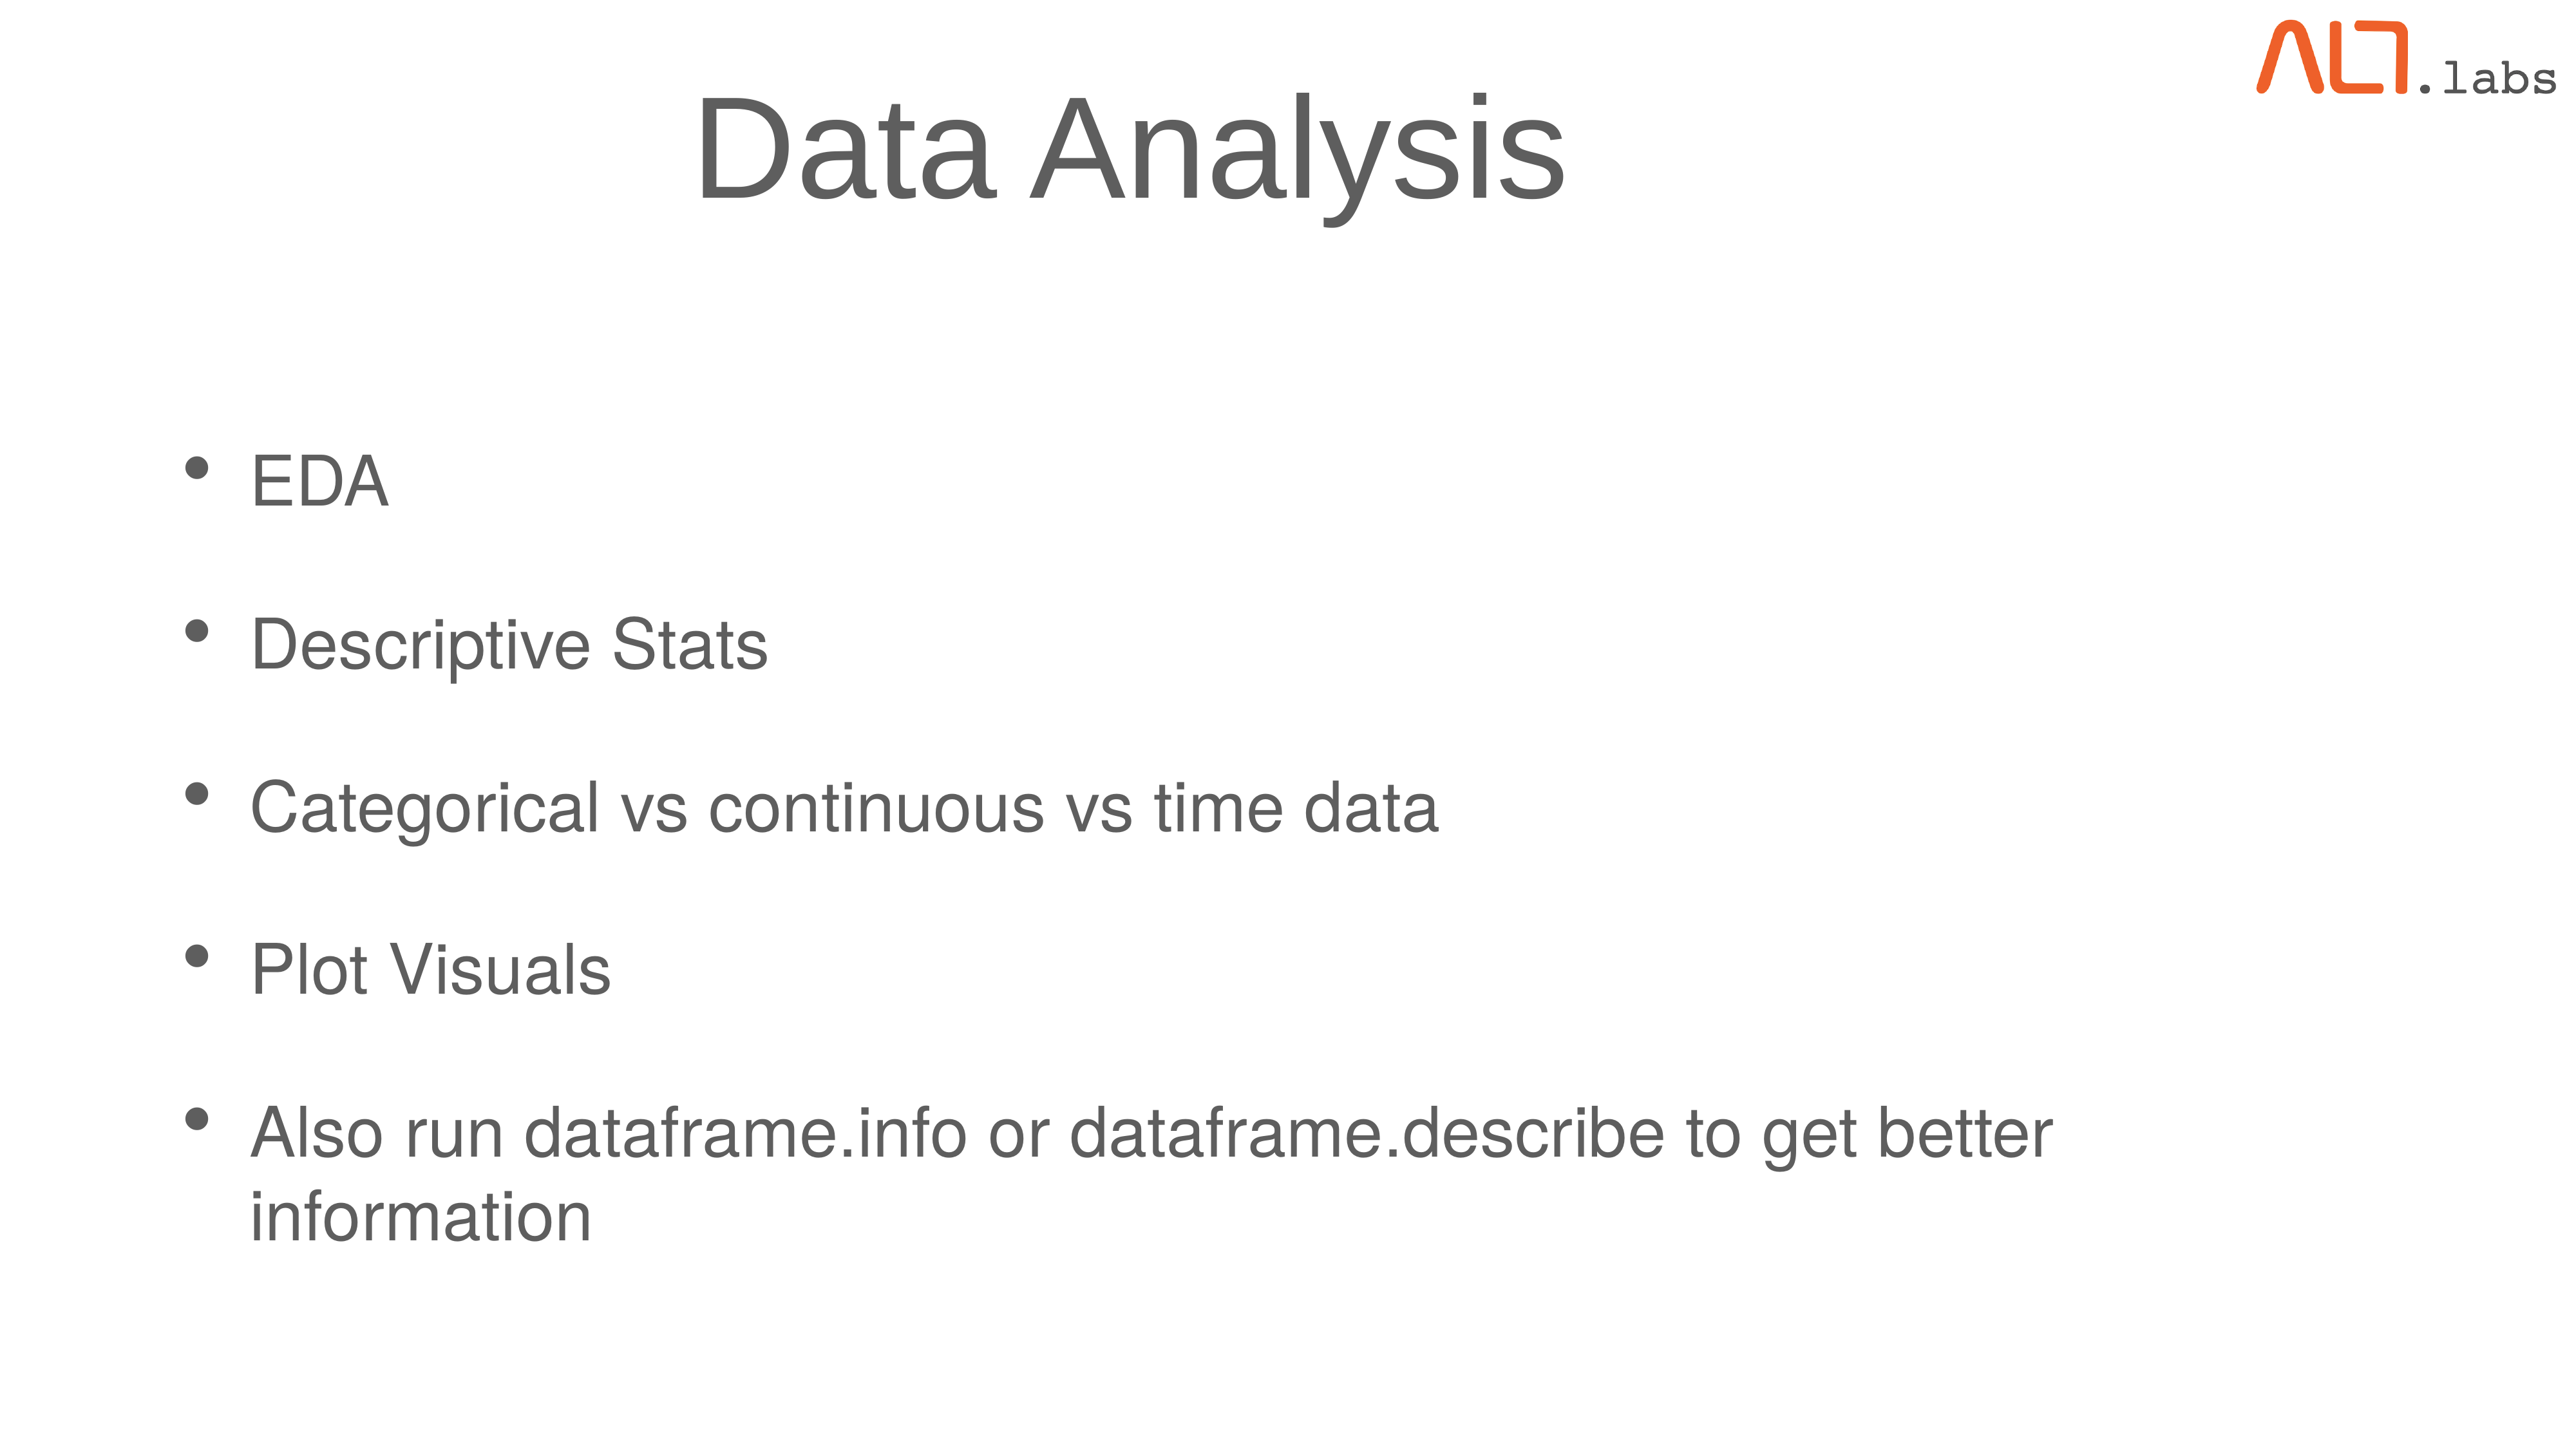

# Data Analysis
EDA
Descriptive Stats
Categorical vs continuous vs time data
Plot Visuals
Also run dataframe.info or dataframe.describe to get better information